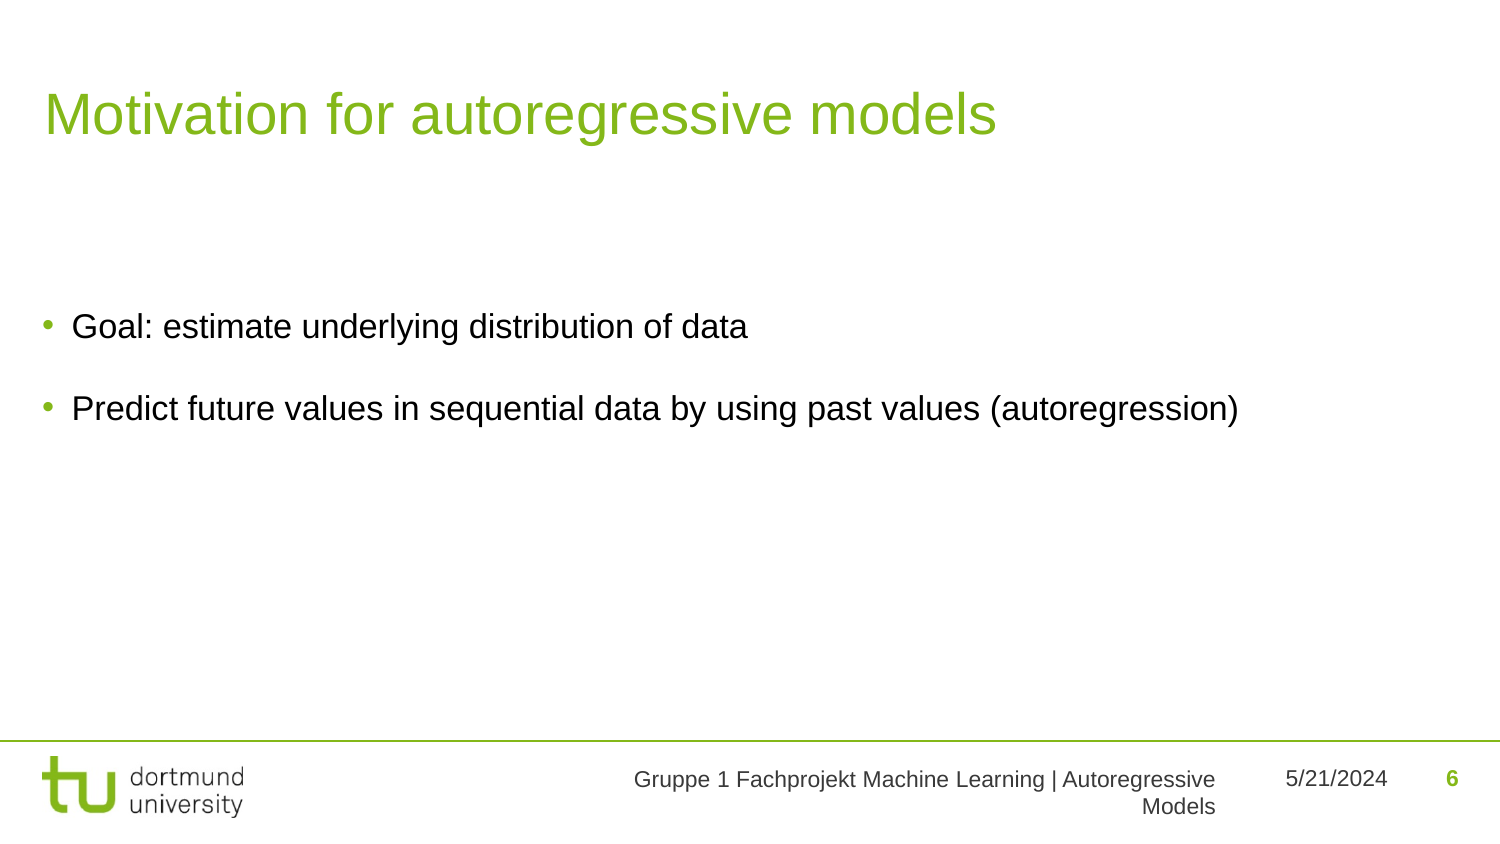

Motivation for autoregressive models

Goal: estimate underlying distribution of data

Predict future values in sequential data by using past values (autoregression)

#
6
5/21/2024
Gruppe 1 Fachprojekt Machine Learning | Autoregressive Models